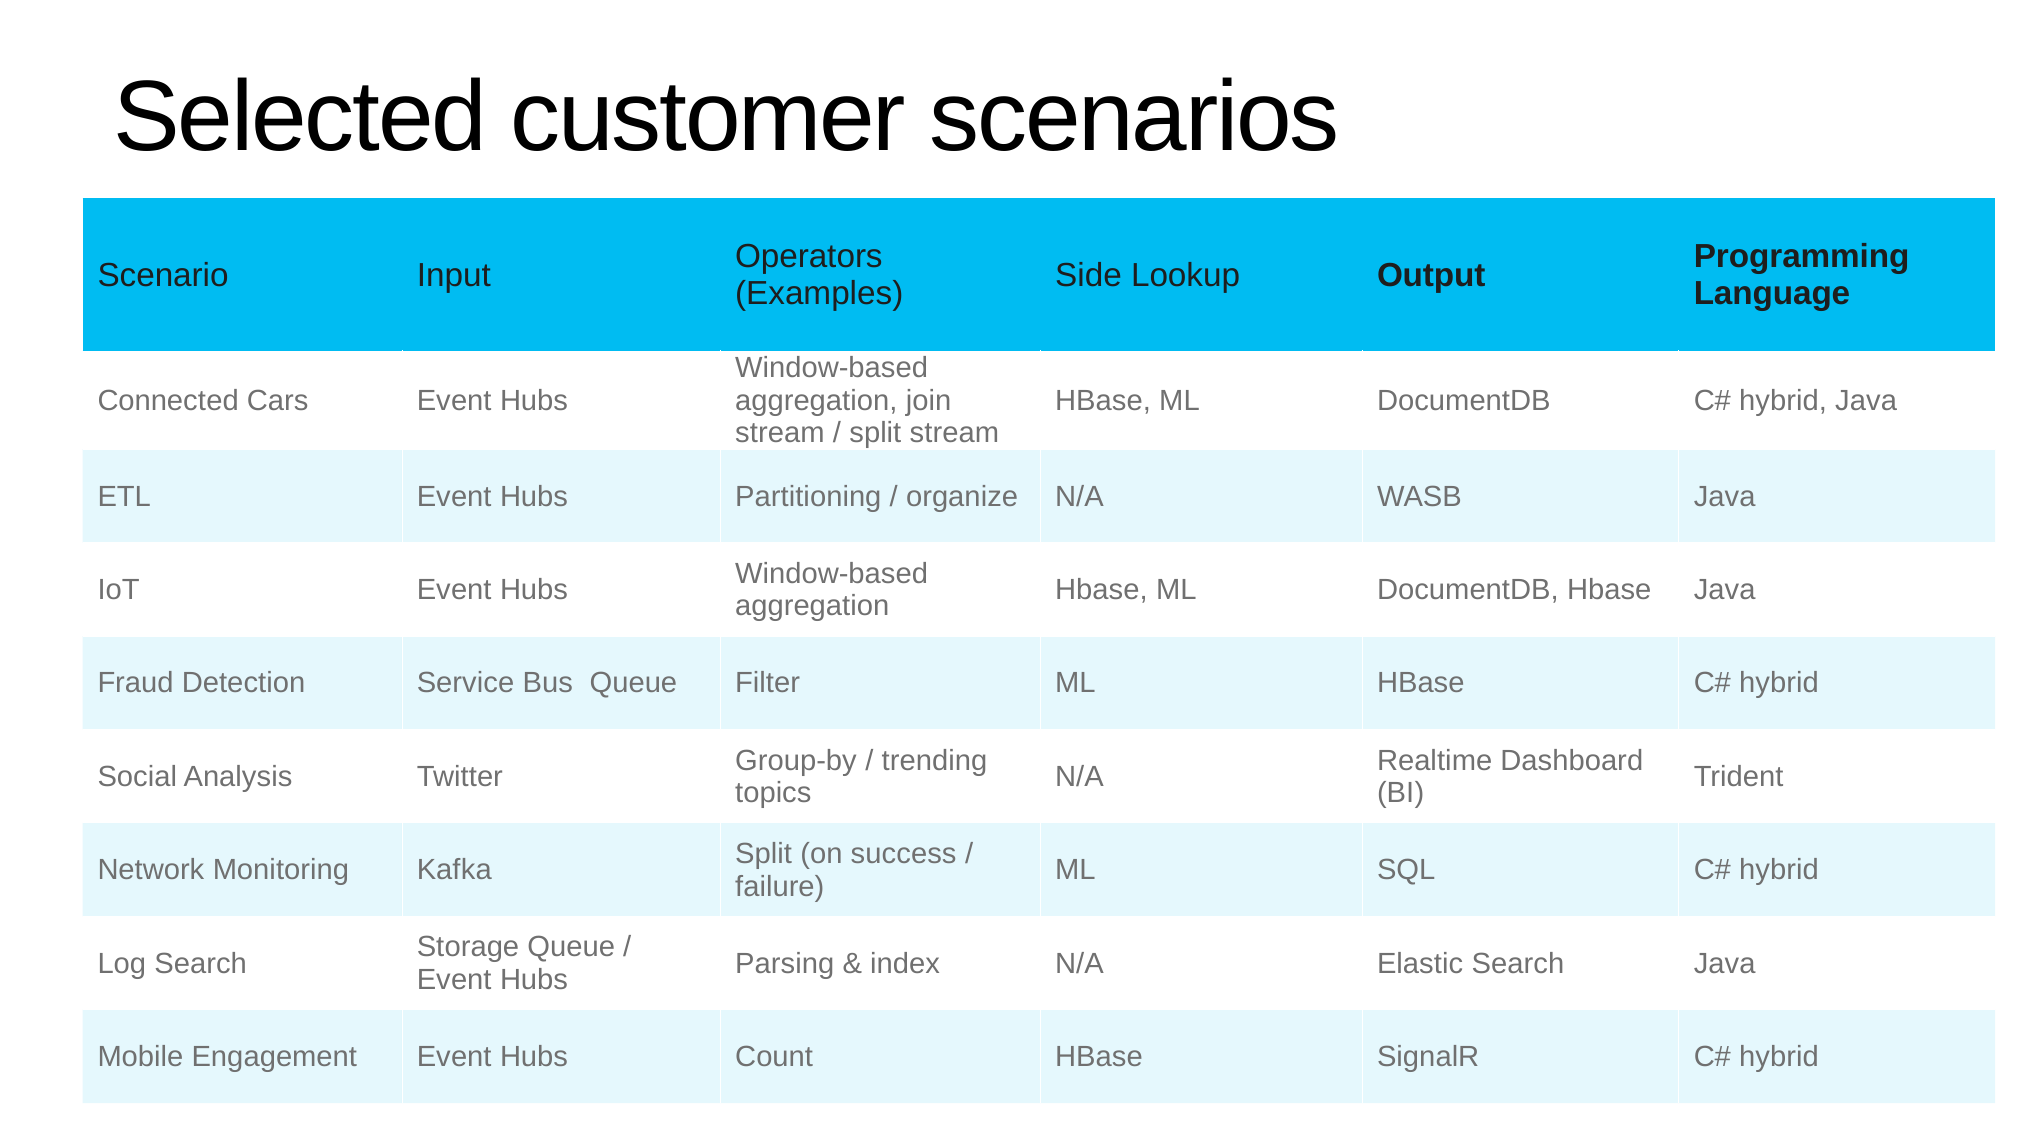

# Selected customer scenarios
| Scenario | Input | Operators (Examples) | Side Lookup | Output | Programming Language |
| --- | --- | --- | --- | --- | --- |
| Connected Cars | Event Hubs | Window-based aggregation, join stream / split stream | HBase, ML | DocumentDB | C# hybrid, Java |
| ETL | Event Hubs | Partitioning / organize | N/A | WASB | Java |
| IoT | Event Hubs | Window-based aggregation | Hbase, ML | DocumentDB, Hbase | Java |
| Fraud Detection | Service Bus Queue | Filter | ML | HBase | C# hybrid |
| Social Analysis | Twitter | Group-by / trending topics | N/A | Realtime Dashboard (BI) | Trident |
| Network Monitoring | Kafka | Split (on success / failure) | ML | SQL | C# hybrid |
| Log Search | Storage Queue / Event Hubs | Parsing & index | N/A | Elastic Search | Java |
| Mobile Engagement | Event Hubs | Count | HBase | SignalR | C# hybrid |